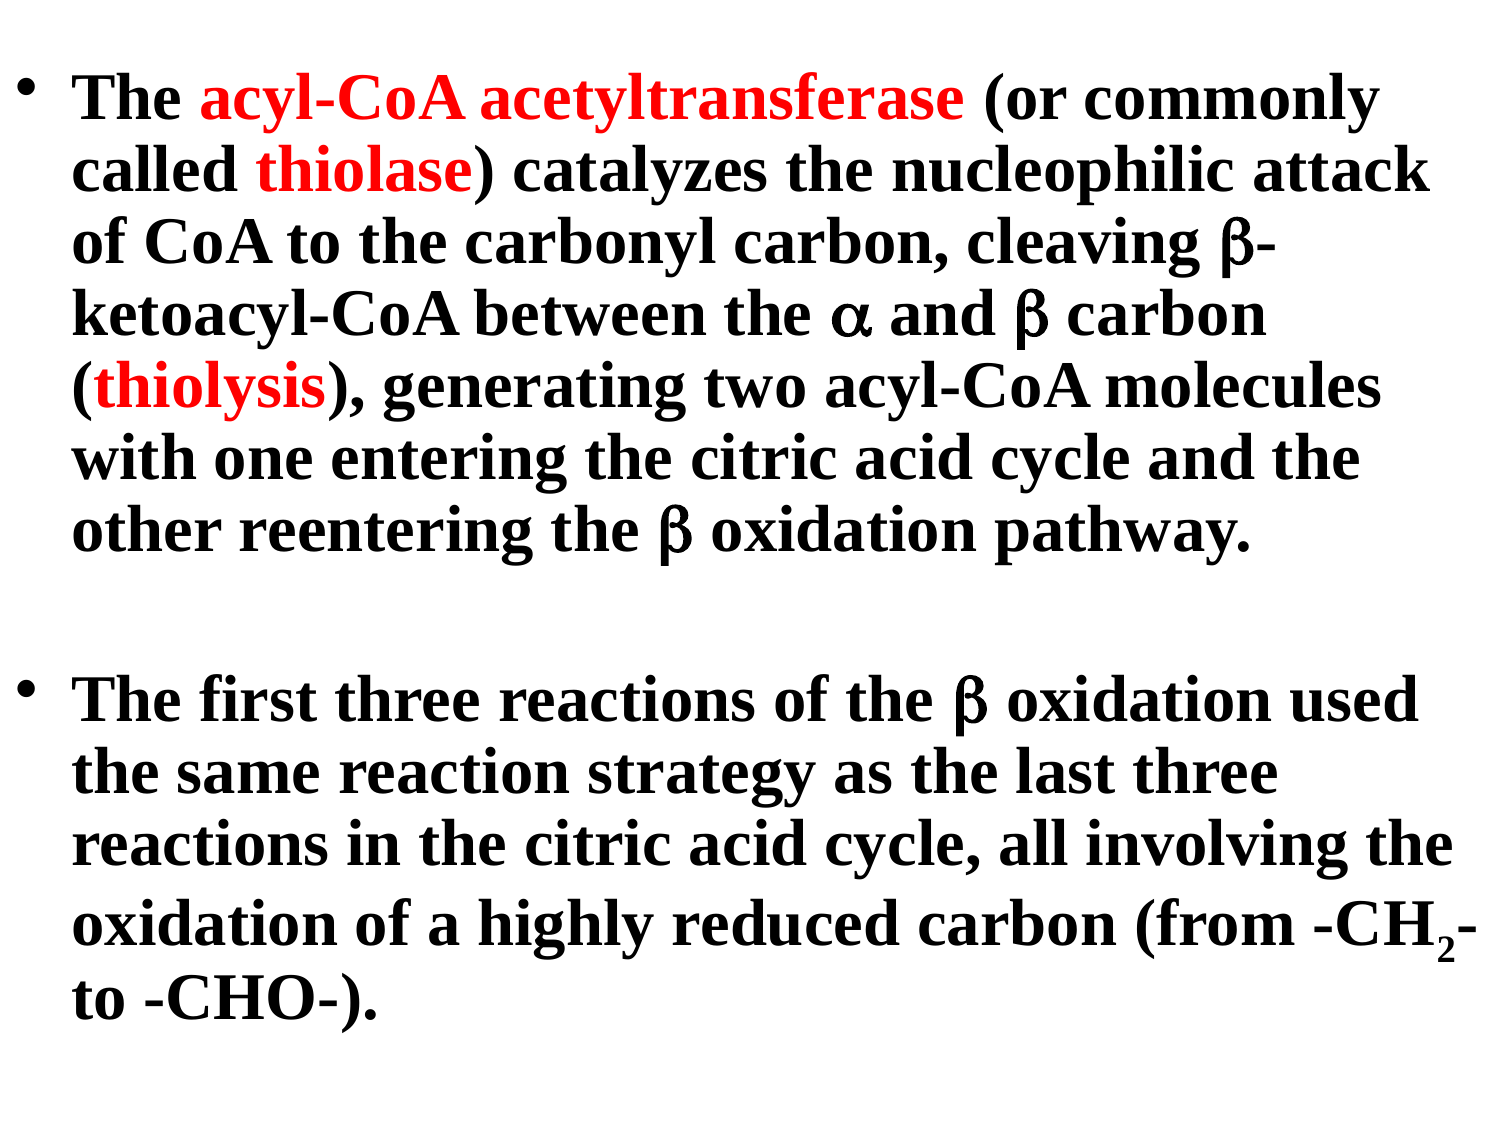

#
The acyl-CoA acetyltransferase (or commonly called thiolase) catalyzes the nucleophilic attack of CoA to the carbonyl carbon, cleaving β-ketoacyl-CoA between the α and β carbon (thiolysis), generating two acyl-CoA molecules with one entering the citric acid cycle and the other reentering the β oxidation pathway.

The first three reactions of the β oxidation used the same reaction strategy as the last three reactions in the citric acid cycle, all involving the oxidation of a highly reduced carbon (from -CH2- to -CHO-).